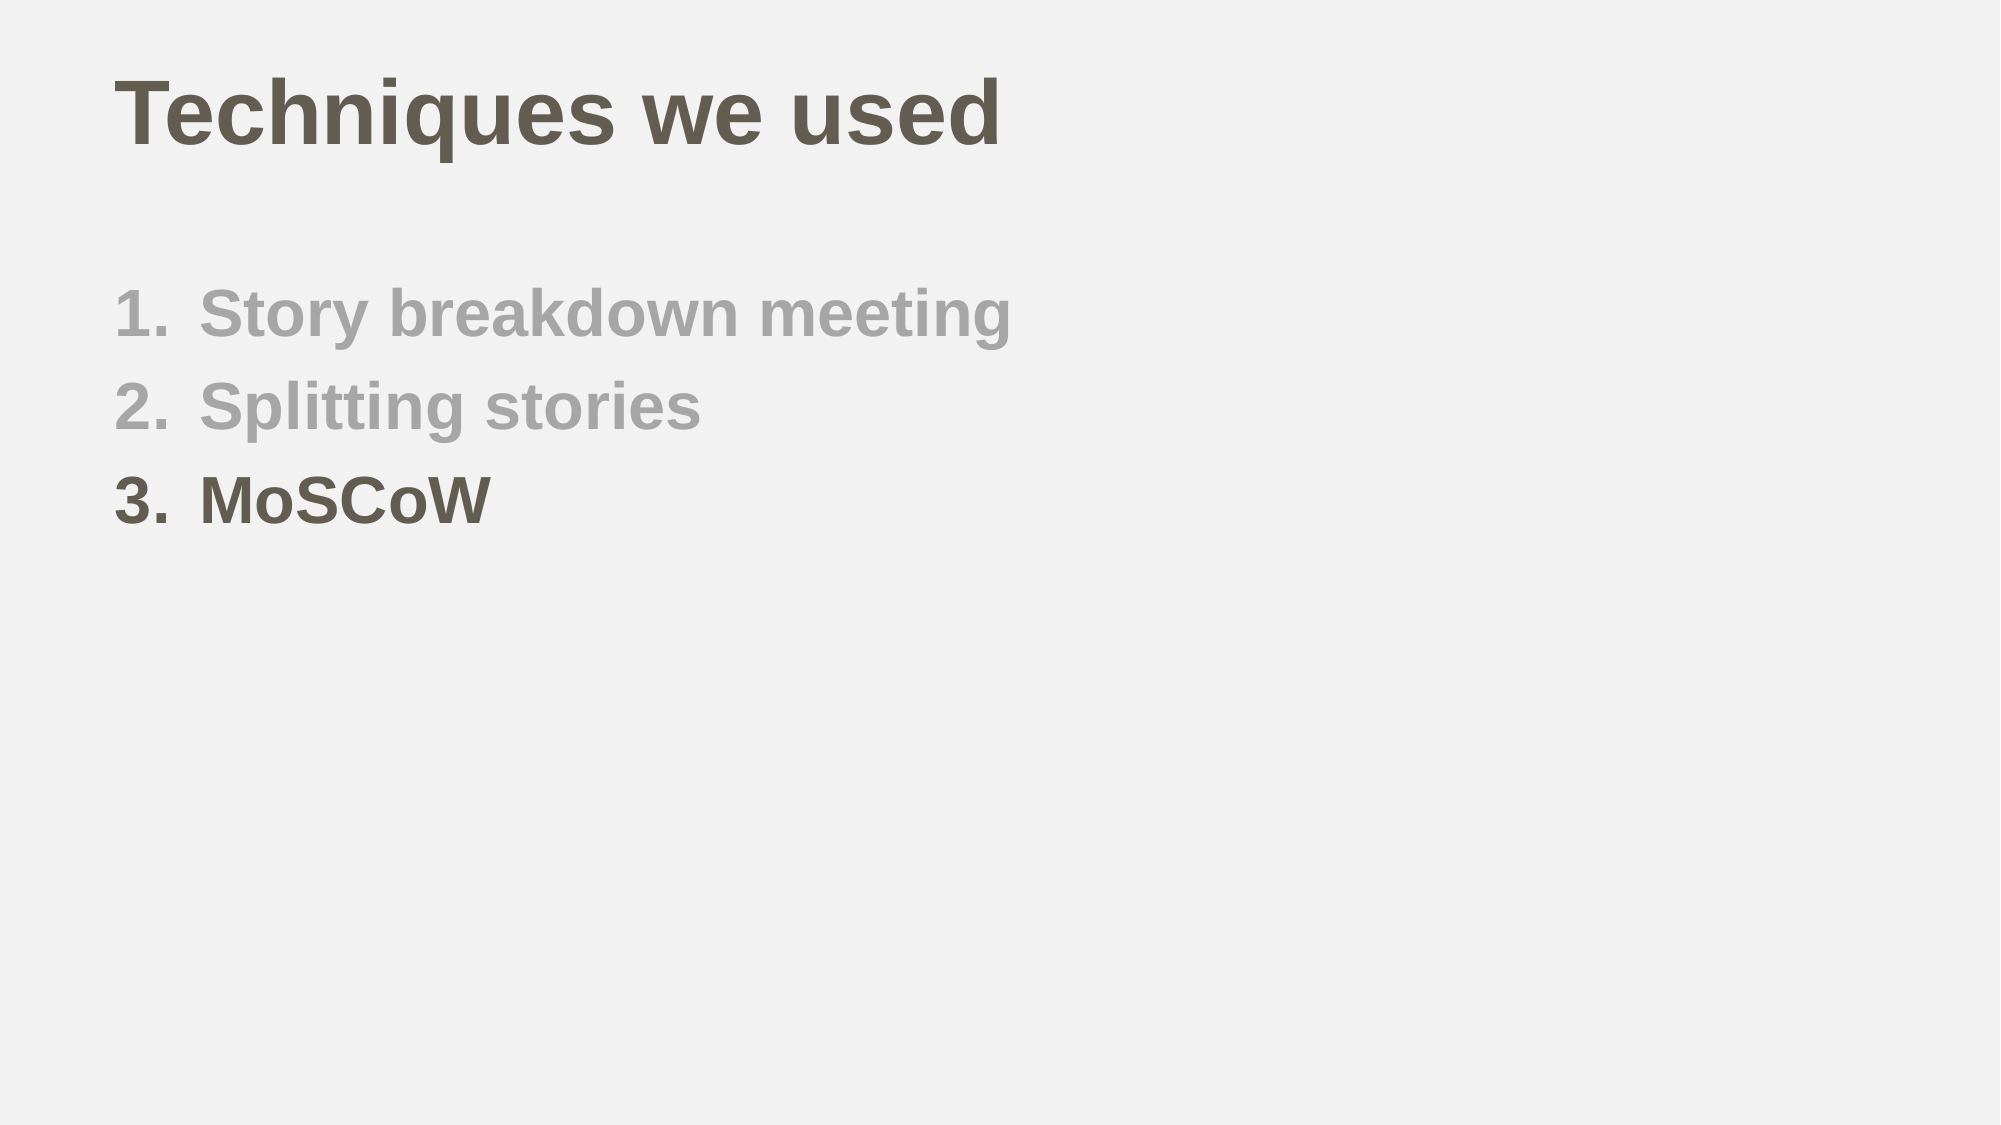

# Techniques we used
Story breakdown meeting
Splitting stories
MoSCoW